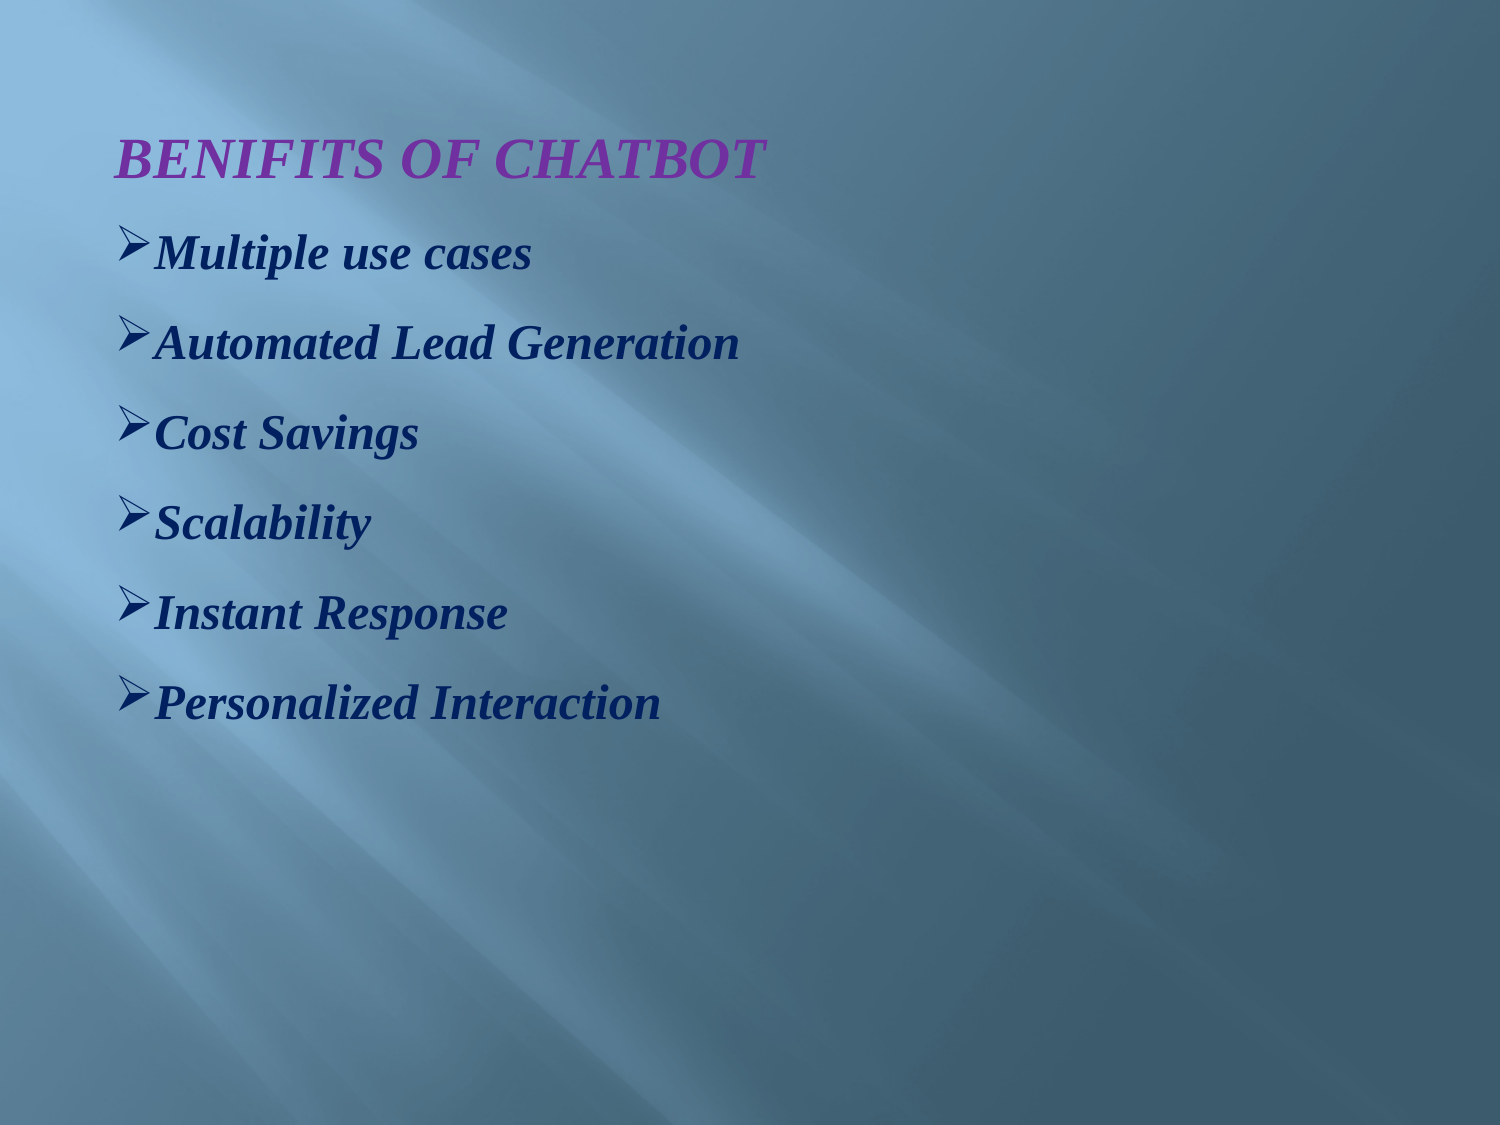

BENIFITS OF CHATBOT
Multiple use cases
Automated Lead Generation
Cost Savings
Scalability
Instant Response
Personalized Interaction